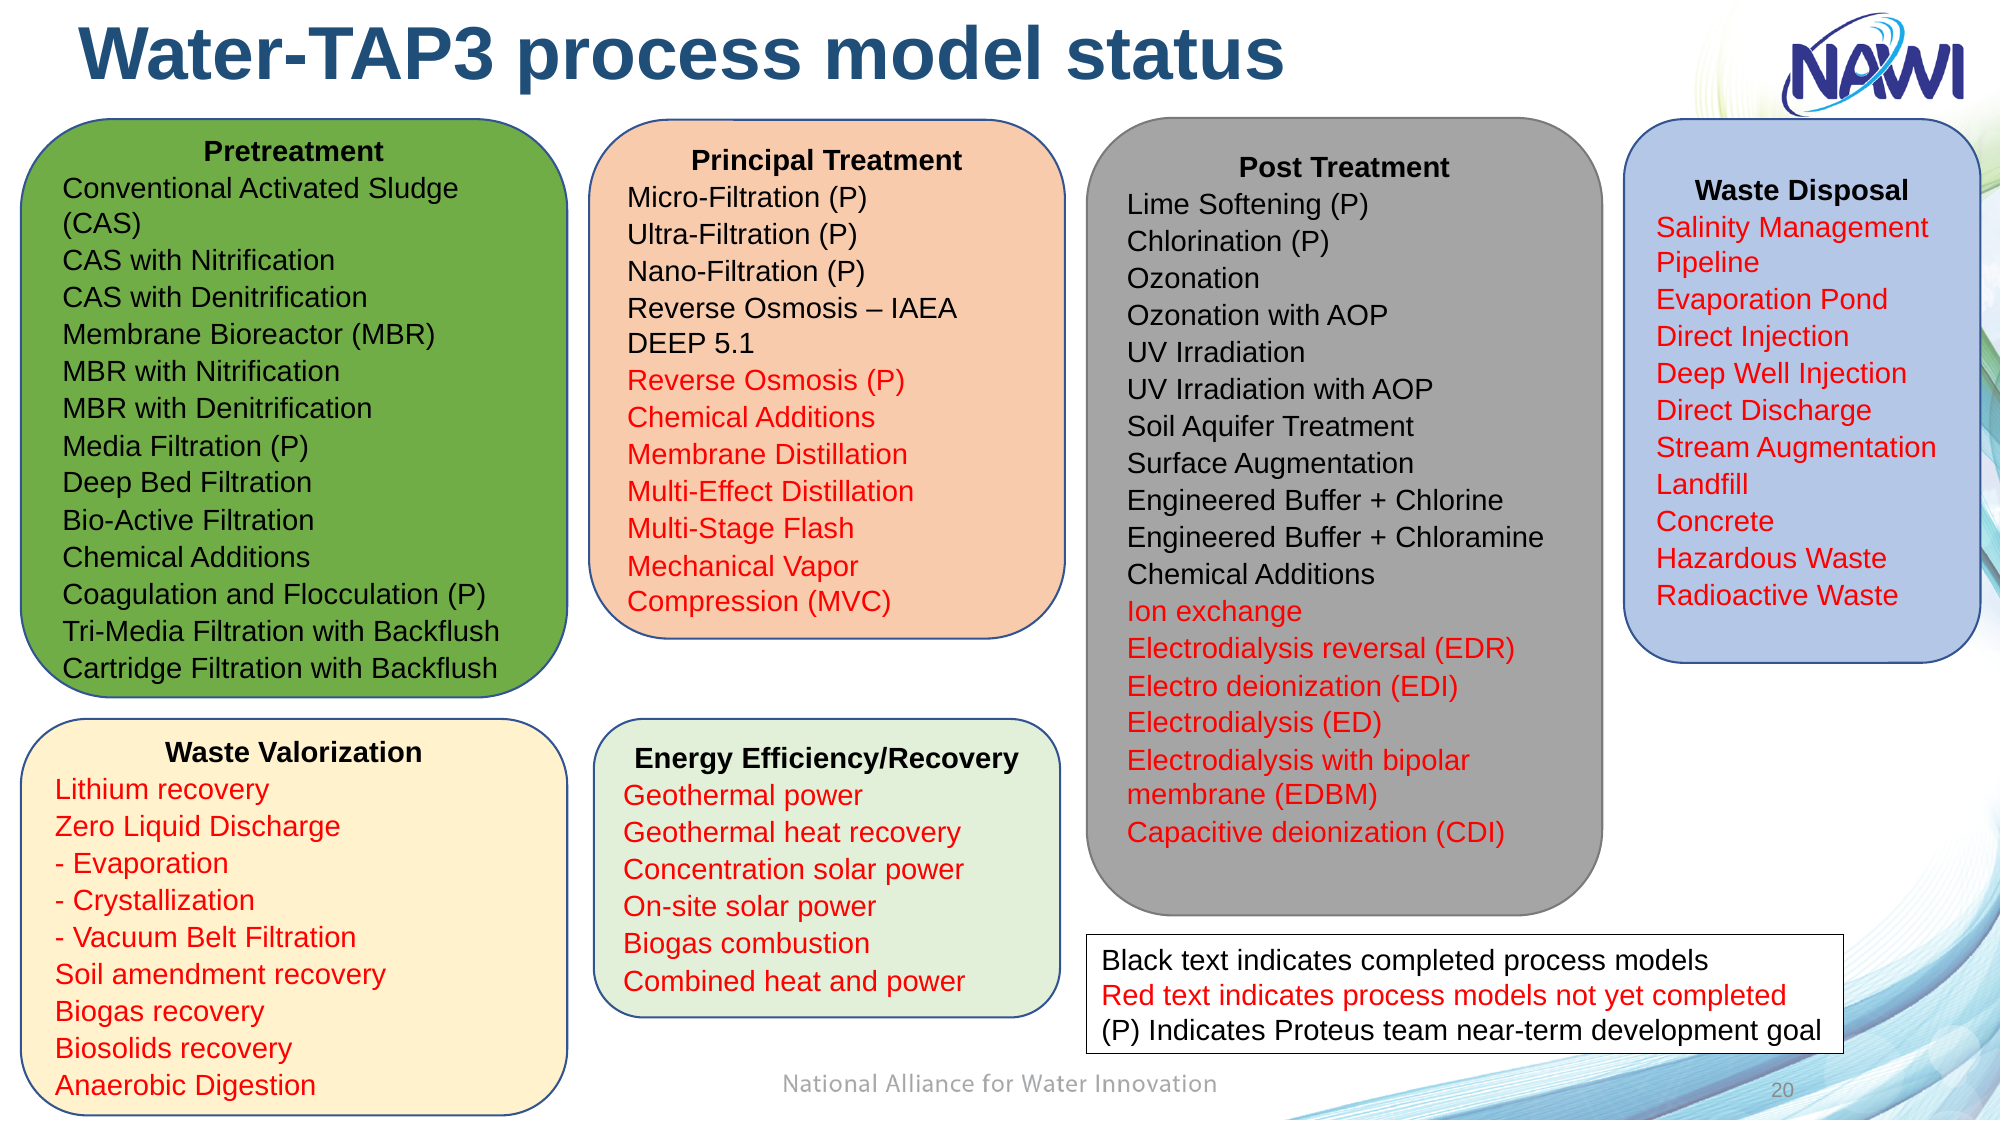

# Water-TAP3 process model status
Post Treatment
Lime Softening (P)
Chlorination (P)
Ozonation
Ozonation with AOP
UV Irradiation
UV Irradiation with AOP
Soil Aquifer Treatment
Surface Augmentation
Engineered Buffer + Chlorine
Engineered Buffer + Chloramine
Chemical Additions
Ion exchange
Electrodialysis reversal (EDR)
Electro deionization (EDI)
Electrodialysis (ED)
Electrodialysis with bipolar membrane (EDBM)
Capacitive deionization (CDI)

Pretreatment
Conventional Activated Sludge (CAS)
CAS with Nitrification
CAS with Denitrification
Membrane Bioreactor (MBR)
MBR with Nitrification
MBR with Denitrification
Media Filtration (P)
Deep Bed Filtration
Bio-Active Filtration
Chemical Additions
Coagulation and Flocculation (P)
Tri-Media Filtration with Backflush
Cartridge Filtration with Backflush
Waste Disposal
Salinity Management Pipeline
Evaporation Pond
Direct Injection
Deep Well Injection
Direct Discharge
Stream Augmentation
Landfill
Concrete
Hazardous Waste
Radioactive Waste
Principal Treatment
Micro-Filtration (P)
Ultra-Filtration (P)
Nano-Filtration (P)
Reverse Osmosis – IAEA DEEP 5.1
Reverse Osmosis (P)
Chemical Additions
Membrane Distillation
Multi-Effect Distillation
Multi-Stage Flash
Mechanical Vapor Compression (MVC)
Waste Valorization
Lithium recovery
Zero Liquid Discharge
- Evaporation
- Crystallization
- Vacuum Belt Filtration
Soil amendment recovery
Biogas recovery
Biosolids recovery
Anaerobic Digestion
Energy Efficiency/Recovery
Geothermal power
Geothermal heat recovery
Concentration solar power
On-site solar power
Biogas combustion
Combined heat and power
Black text indicates completed process models
Red text indicates process models not yet completed
(P) Indicates Proteus team near-term development goal
20